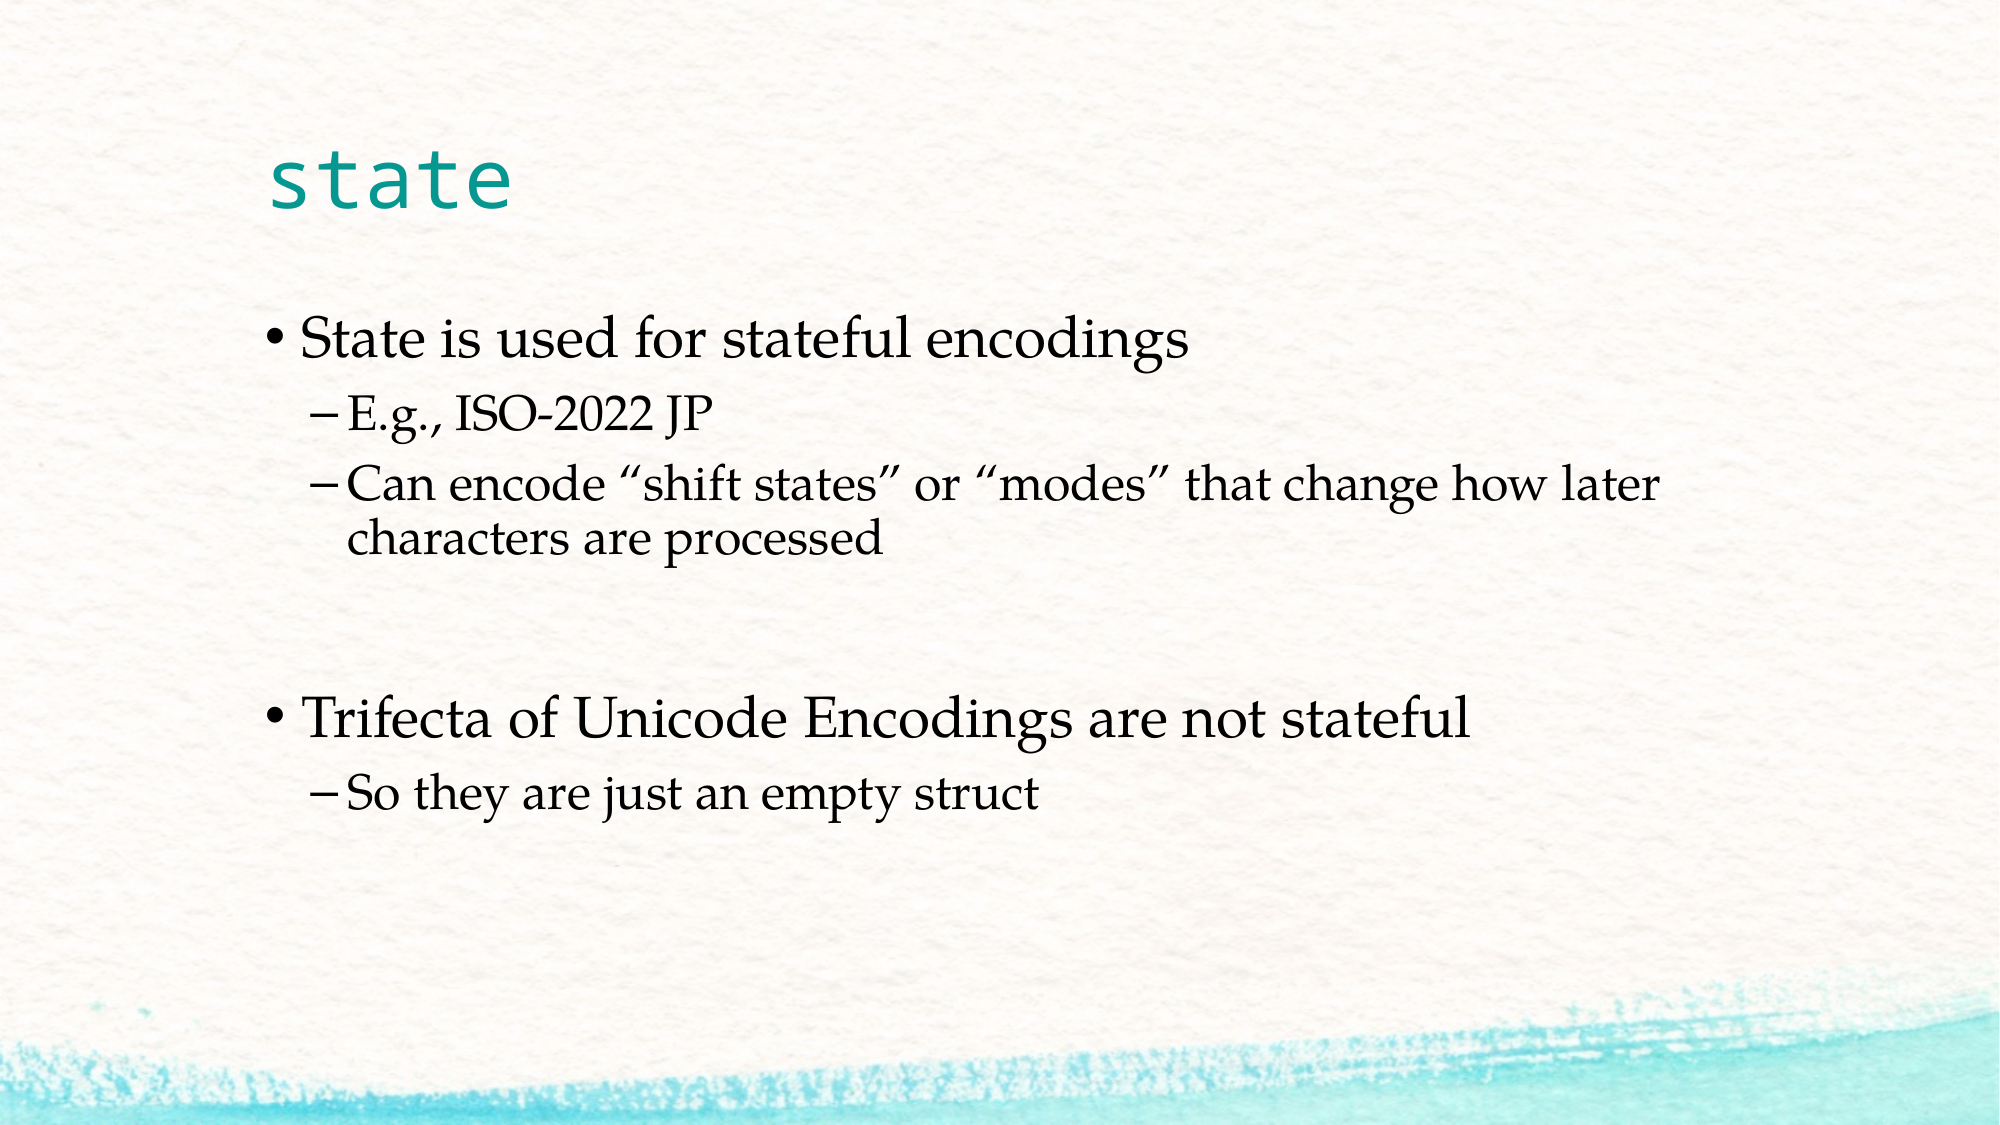

# state
State is used for stateful encodings
E.g., ISO-2022 JP
Can encode “shift states” or “modes” that change how later characters are processed

Trifecta of Unicode Encodings are not stateful
So they are just an empty struct